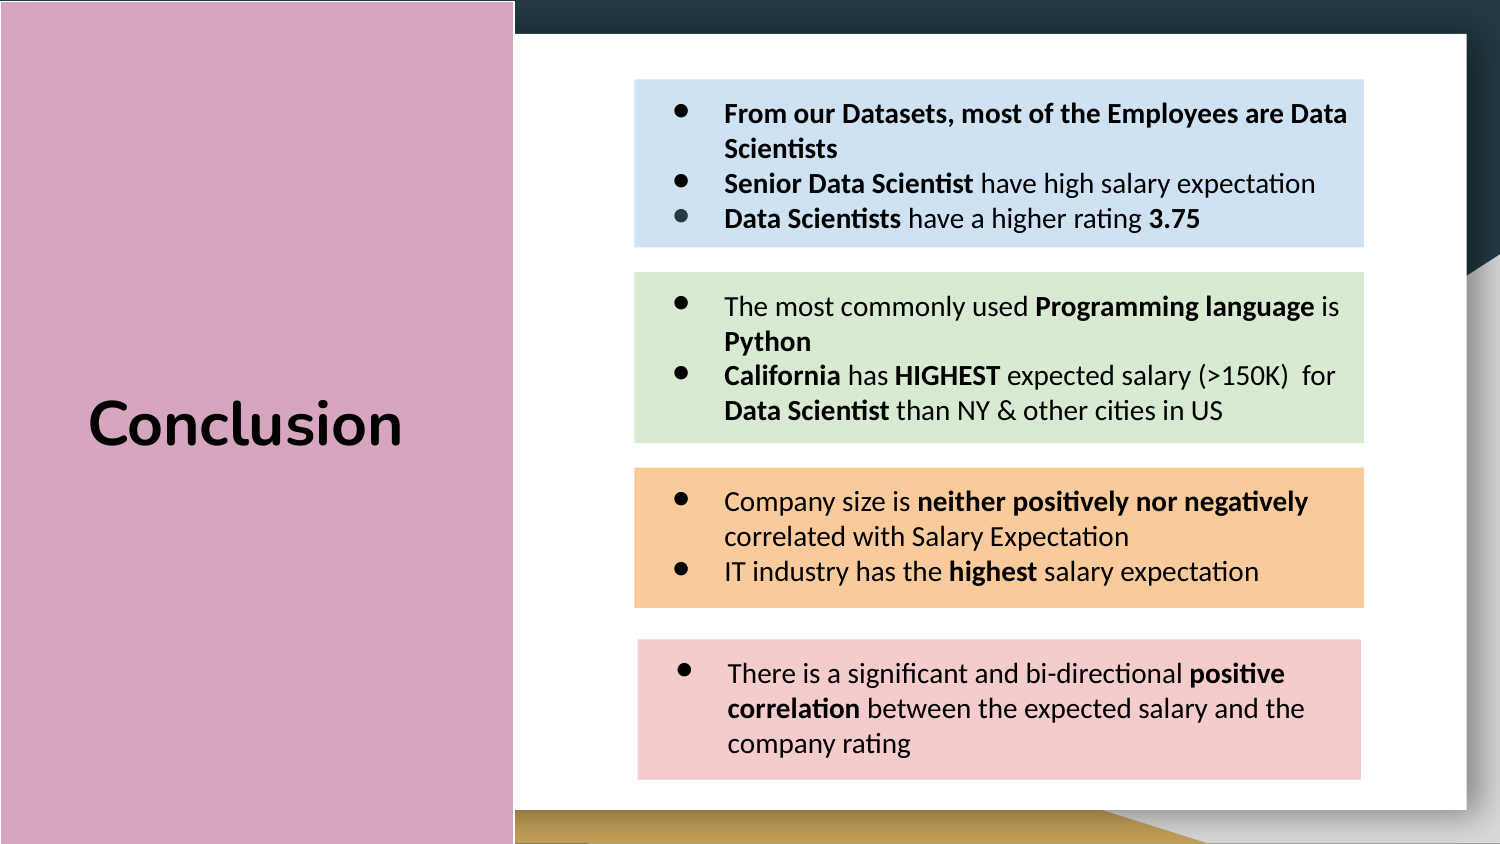

From our Datasets, most of the Employees are Data Scientists
Senior Data Scientist have high salary expectation
Data Scientists have a higher rating 3.75

The most commonly used Programming language is Python
California has HIGHEST expected salary (>150K)  for Data Scientist than NY & other cities in US
# Conclusion
Company size is neither positively nor negatively correlated with Salary Expectation
IT industry has the highest salary expectation
There is a significant and bi-directional positive correlation between the expected salary and the company rating